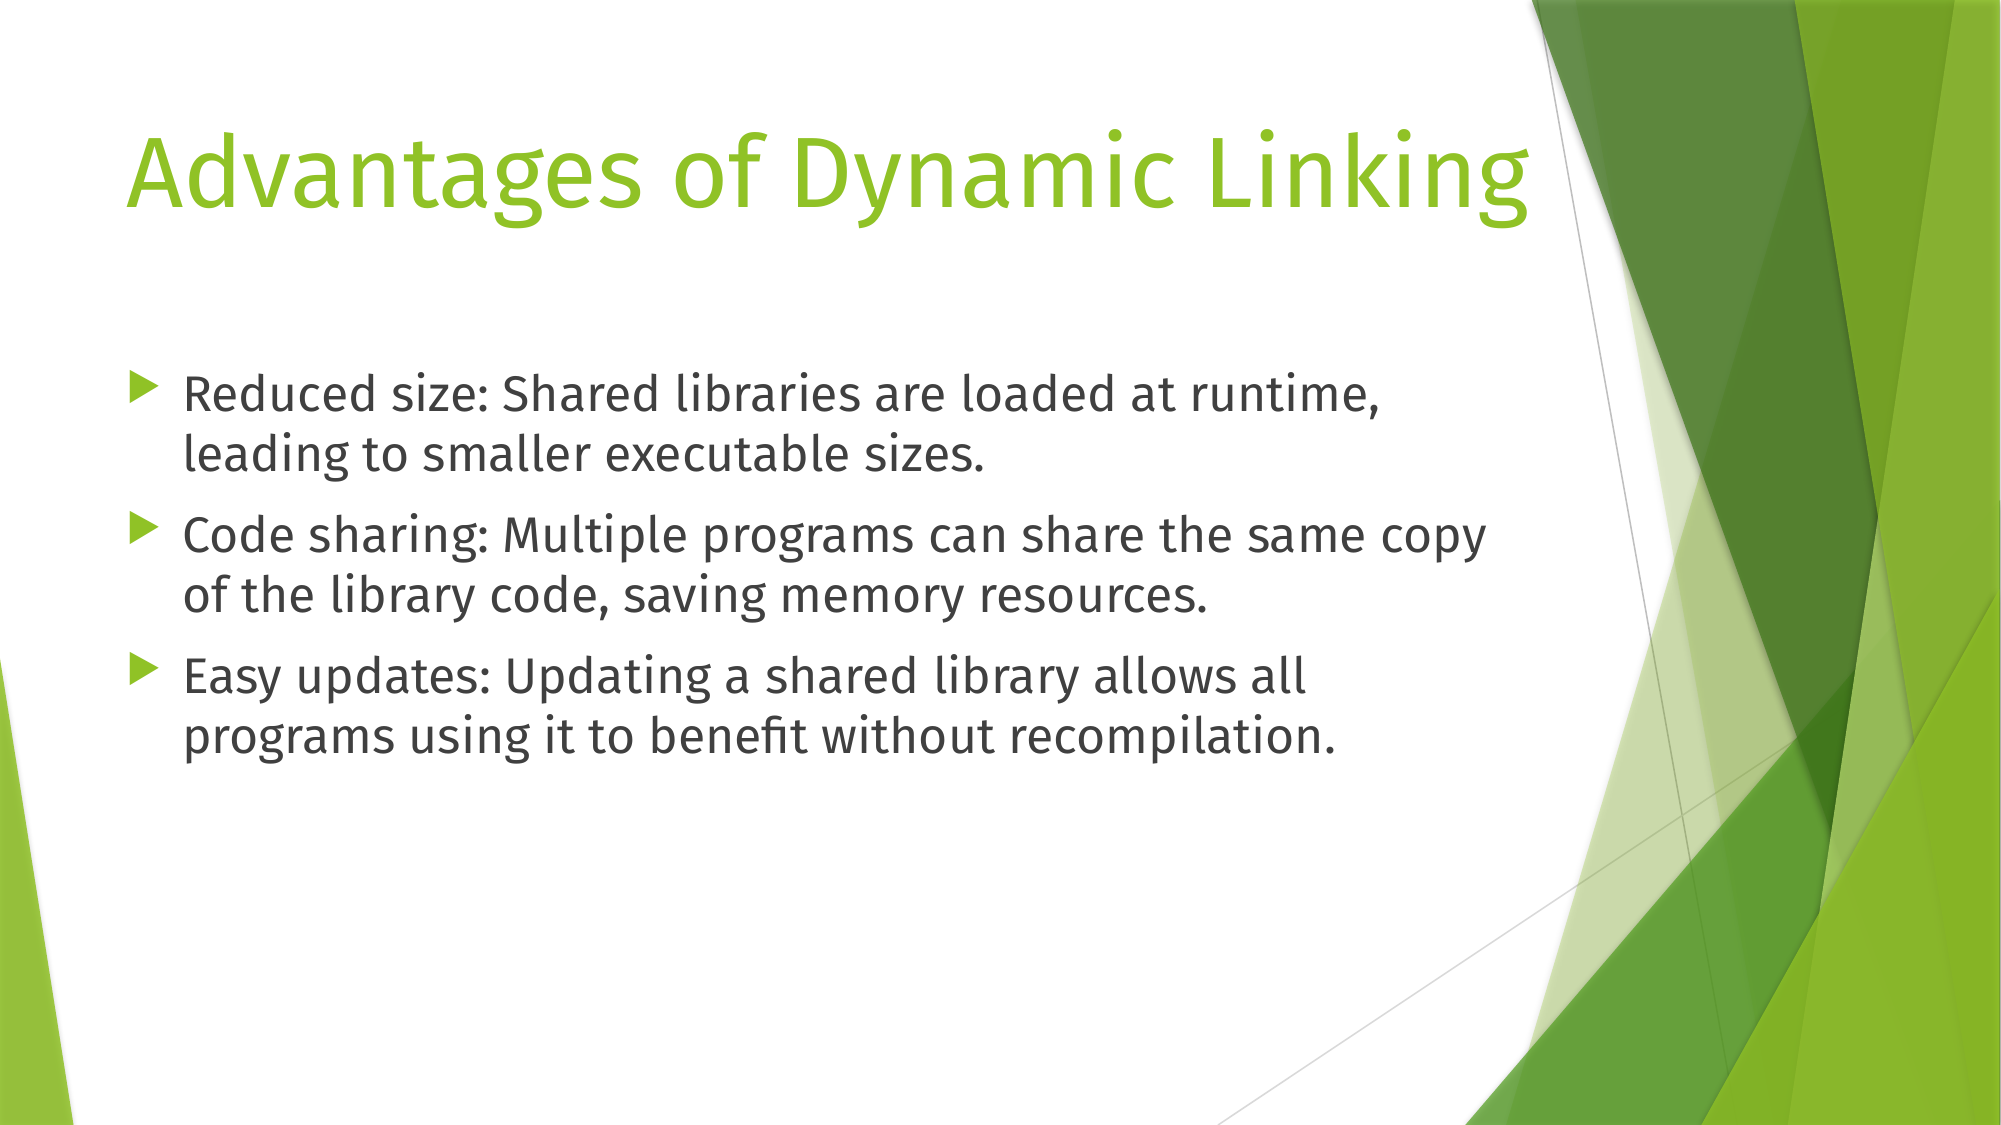

# Advantages of Dynamic Linking
Reduced size: Shared libraries are loaded at runtime, leading to smaller executable sizes.
Code sharing: Multiple programs can share the same copy of the library code, saving memory resources.
Easy updates: Updating a shared library allows all programs using it to benefit without recompilation.